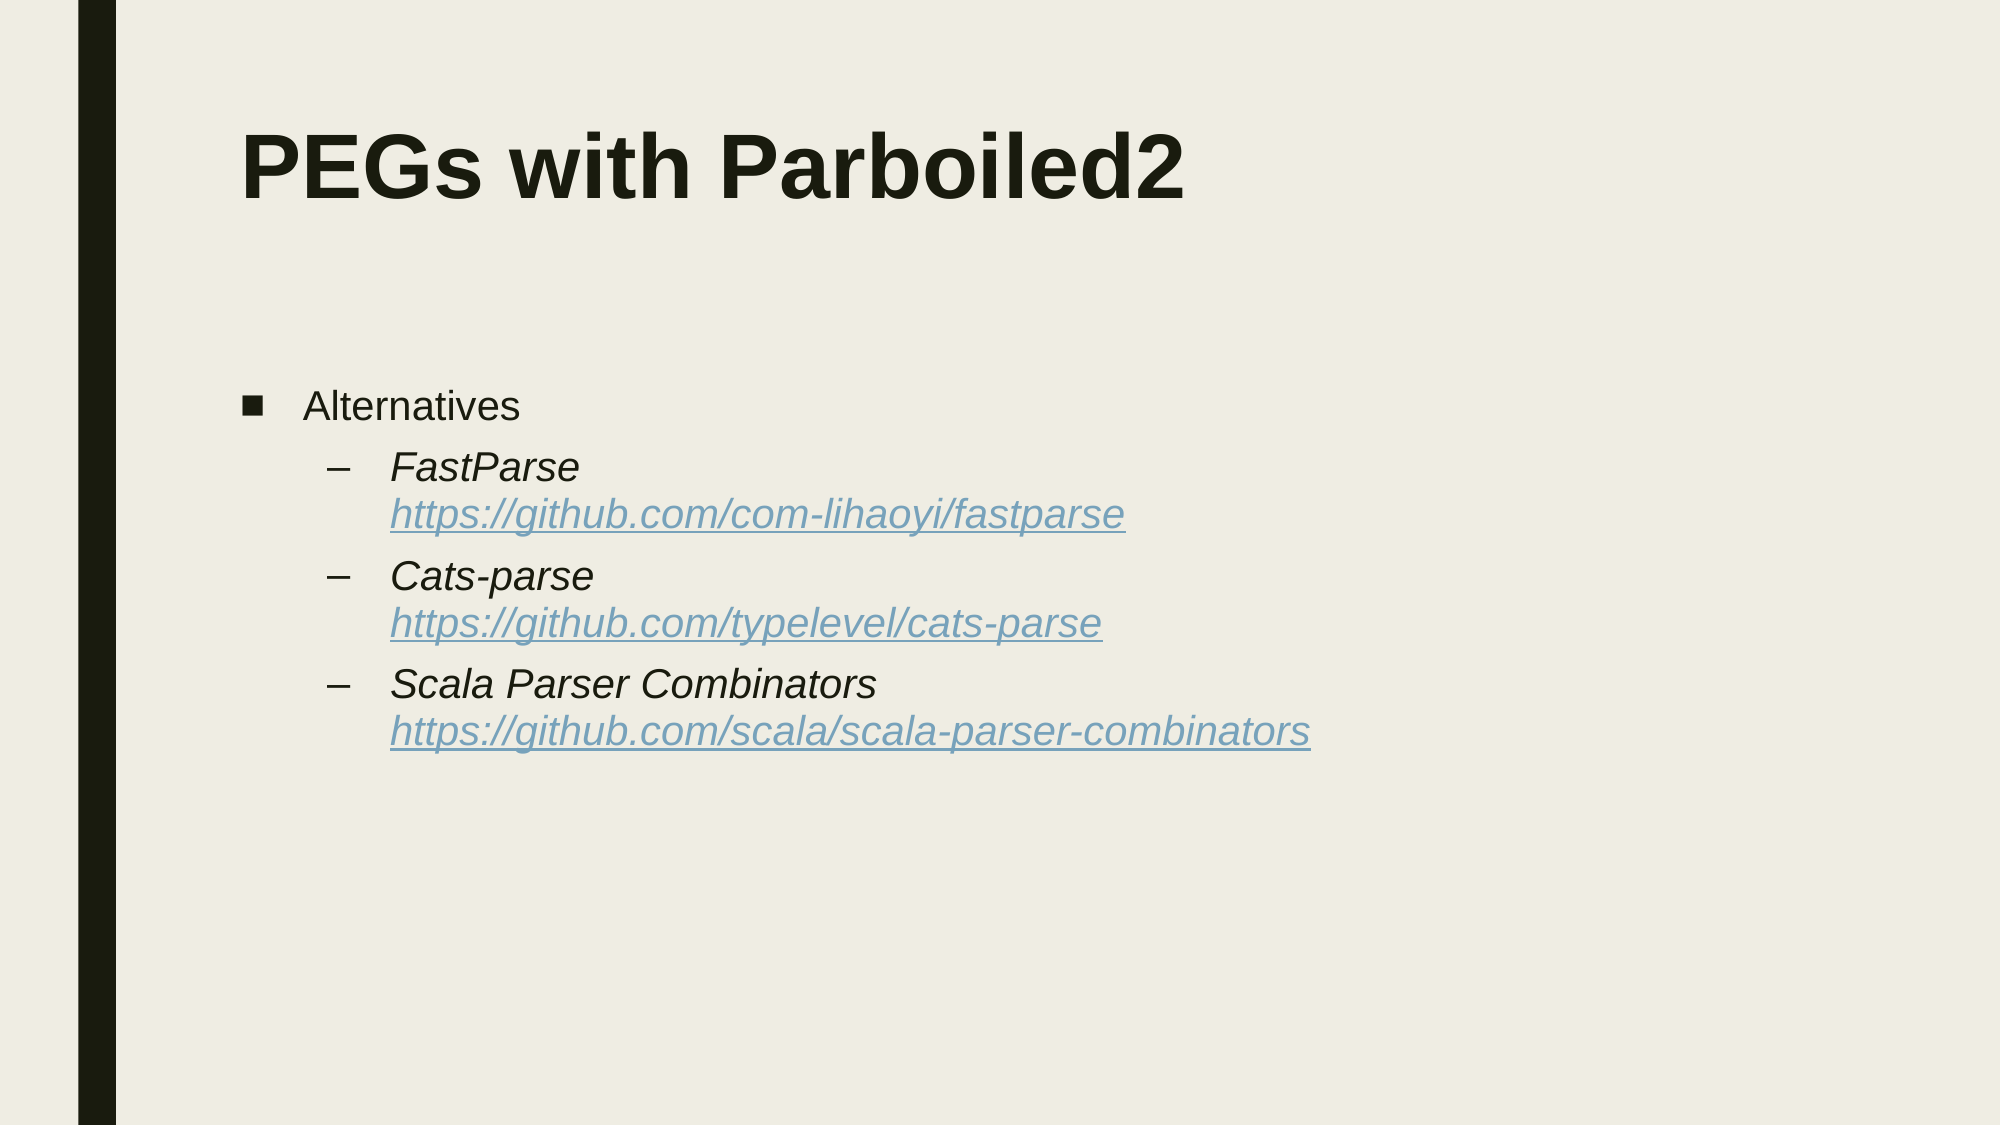

# PEGs with Parboiled2
Alternatives
FastParse
https://github.com/com-lihaoyi/fastparse
Cats-parse
https://github.com/typelevel/cats-parse
Scala Parser Combinators
https://github.com/scala/scala-parser-combinators